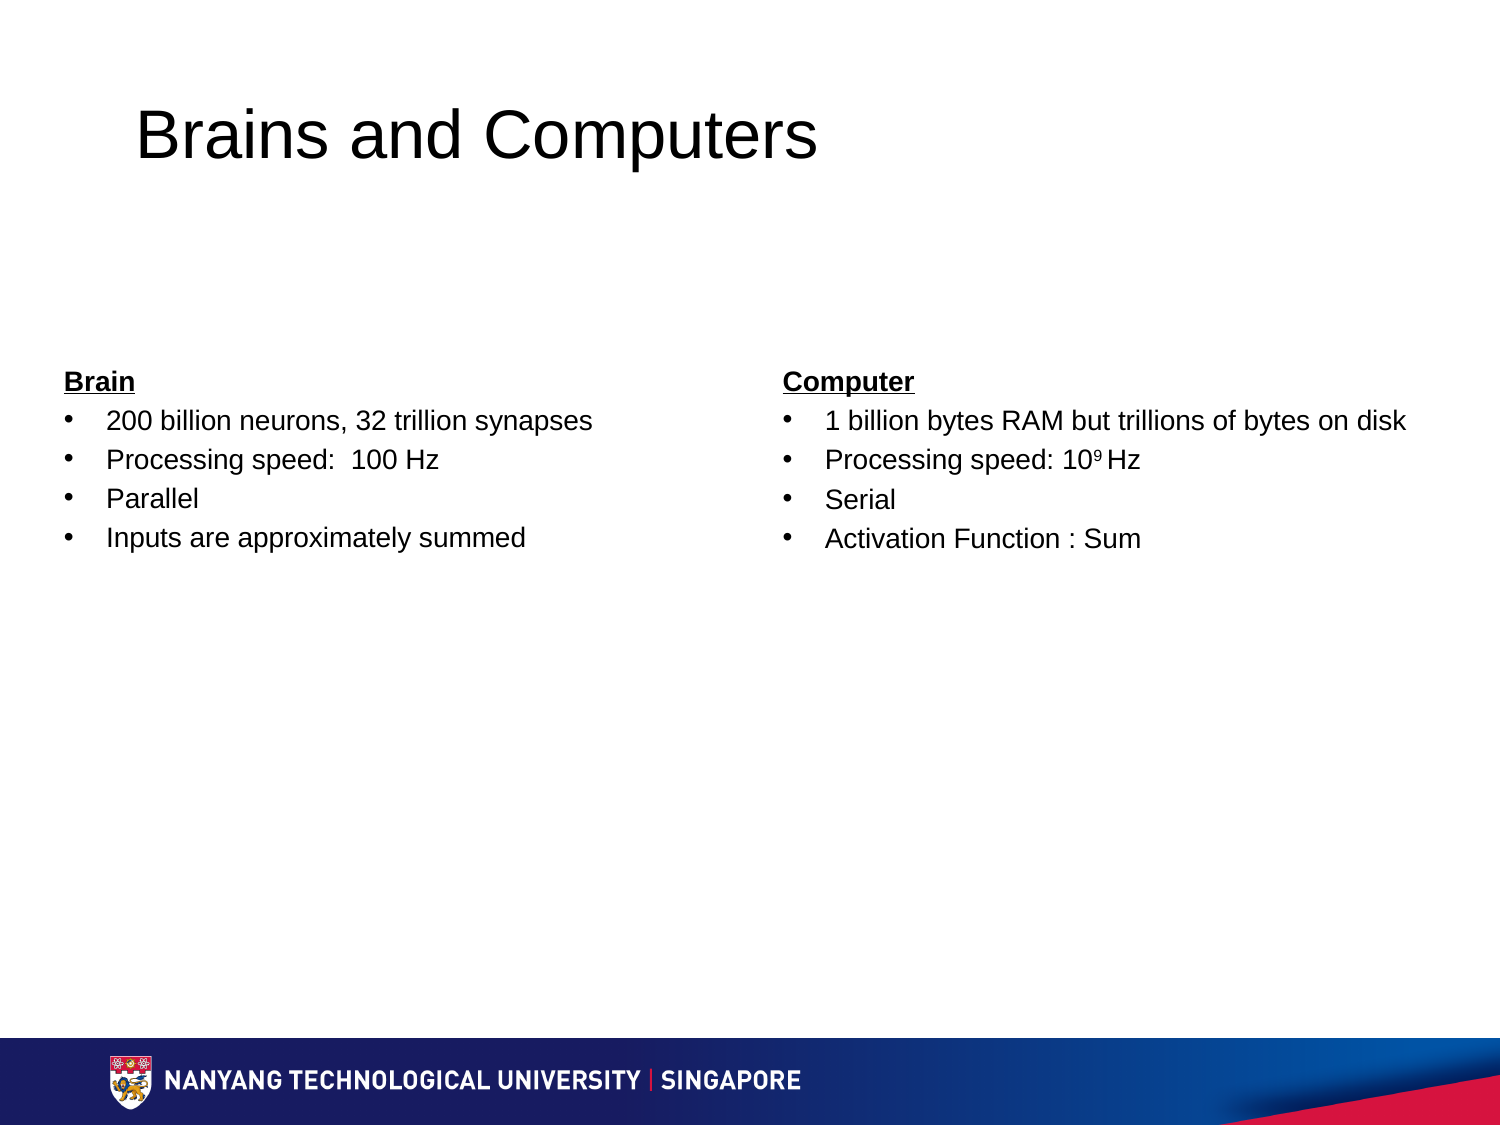

# Brains and Computers
Brain
200 billion neurons, 32 trillion synapses
Processing speed:  100 Hz
Parallel
Inputs are approximately summed
Computer
1 billion bytes RAM but trillions of bytes on disk
Processing speed: 109 Hz
Serial
Activation Function : Sum